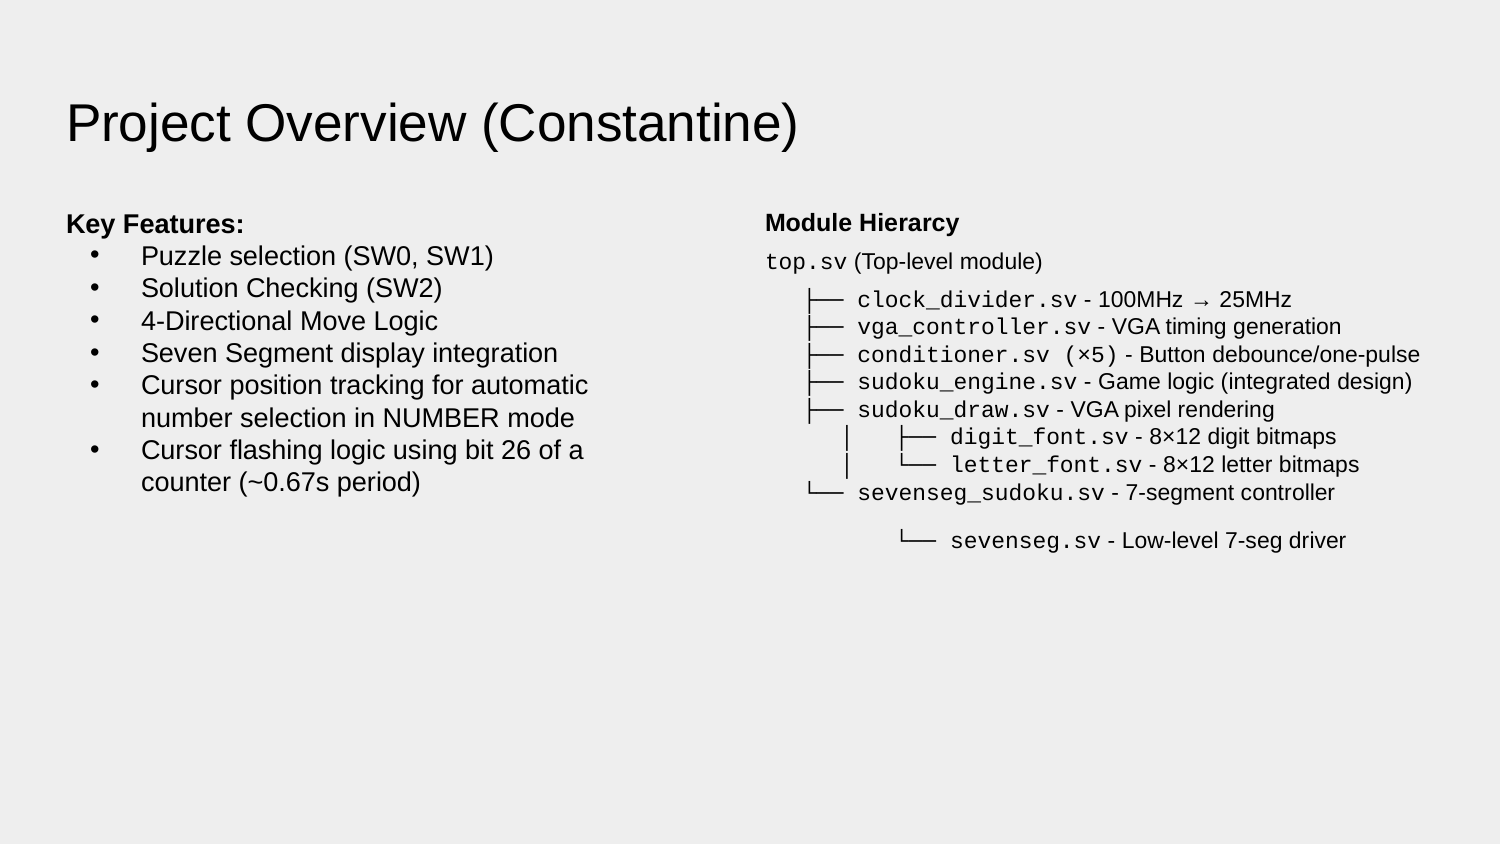

# Project Overview (Constantine)
Key Features:
Puzzle selection (SW0, SW1)
Solution Checking (SW2)
4-Directional Move Logic
Seven Segment display integration
Cursor position tracking for automatic number selection in NUMBER mode
Cursor flashing logic using bit 26 of a counter (~0.67s period)
Module Hierarcy
top.sv (Top-level module)
├── clock_divider.sv - 100MHz → 25MHz
├── vga_controller.sv - VGA timing generation
├── conditioner.sv (×5) - Button debounce/one-pulse
├── sudoku_engine.sv - Game logic (integrated design)
├── sudoku_draw.sv - VGA pixel rendering
│   ├── digit_font.sv - 8×12 digit bitmaps
│   └── letter_font.sv - 8×12 letter bitmaps
└── sevenseg_sudoku.sv - 7-segment controller
    └── sevenseg.sv - Low-level 7-seg driver